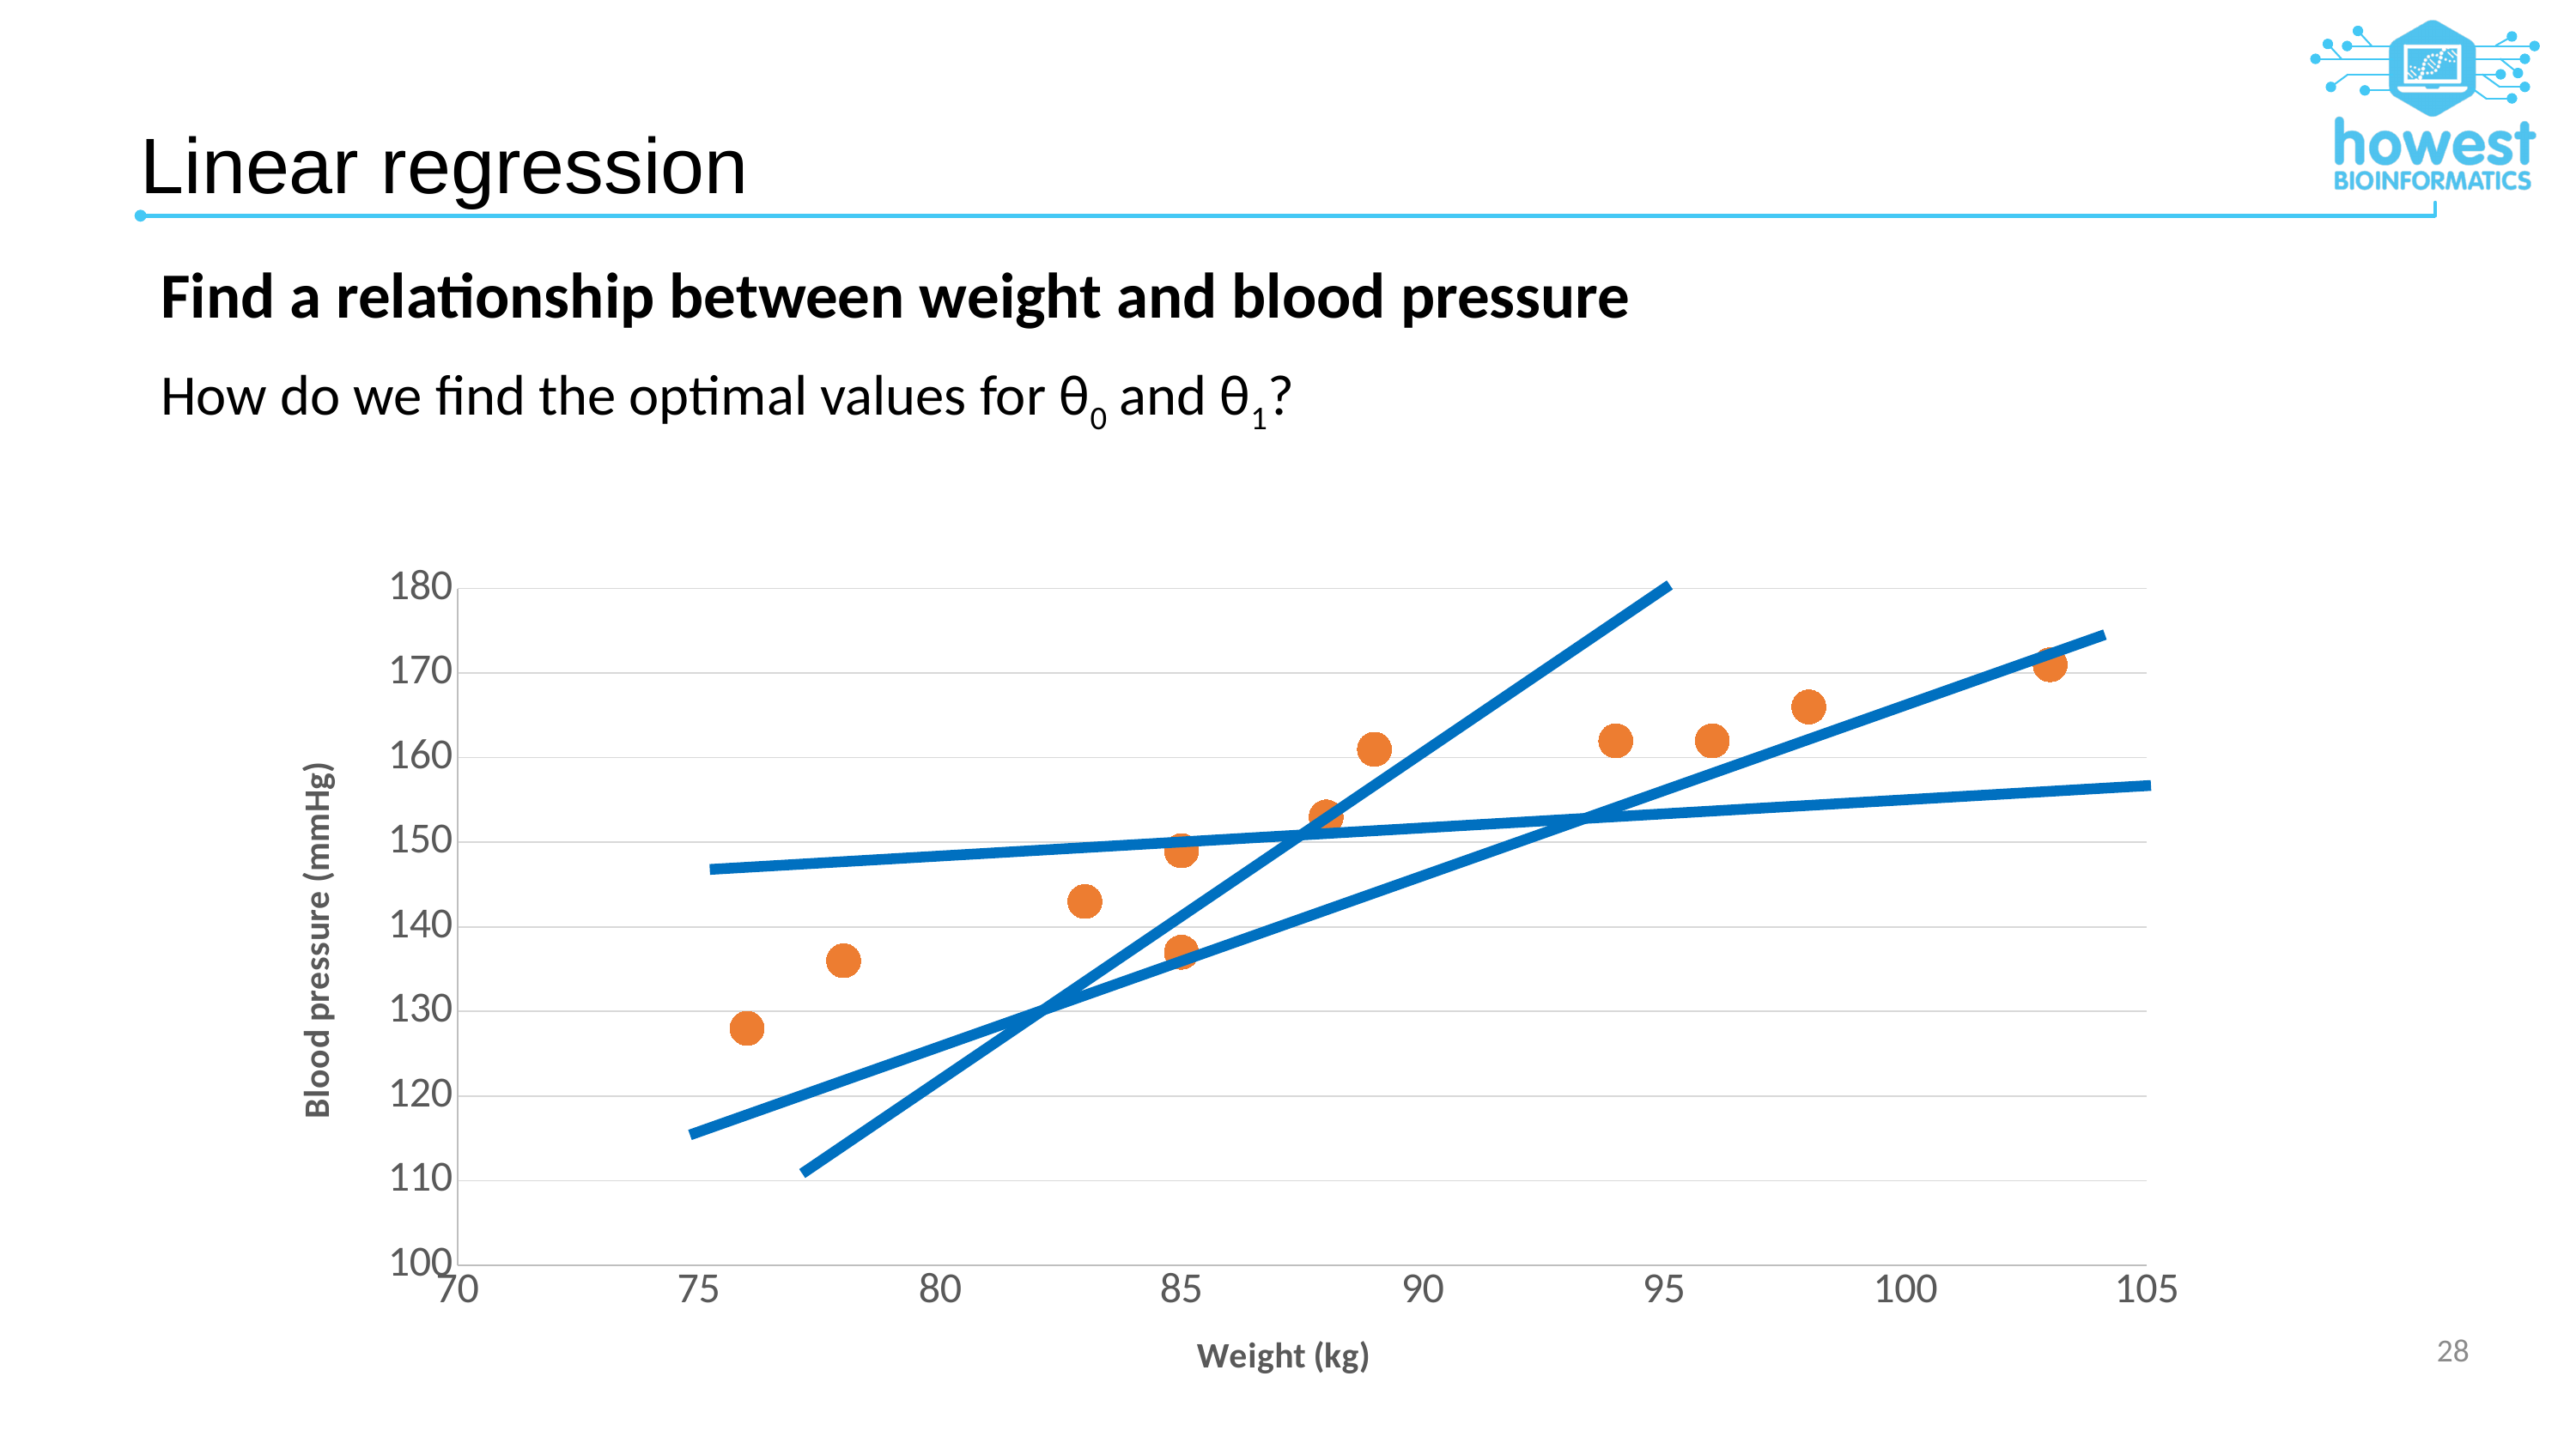

# Linear regression
Find a relationship between weight and blood pressure
How do we find the optimal values for θ0 and θ1?

### Chart

| Category | blood pressure |
|---|---|
28